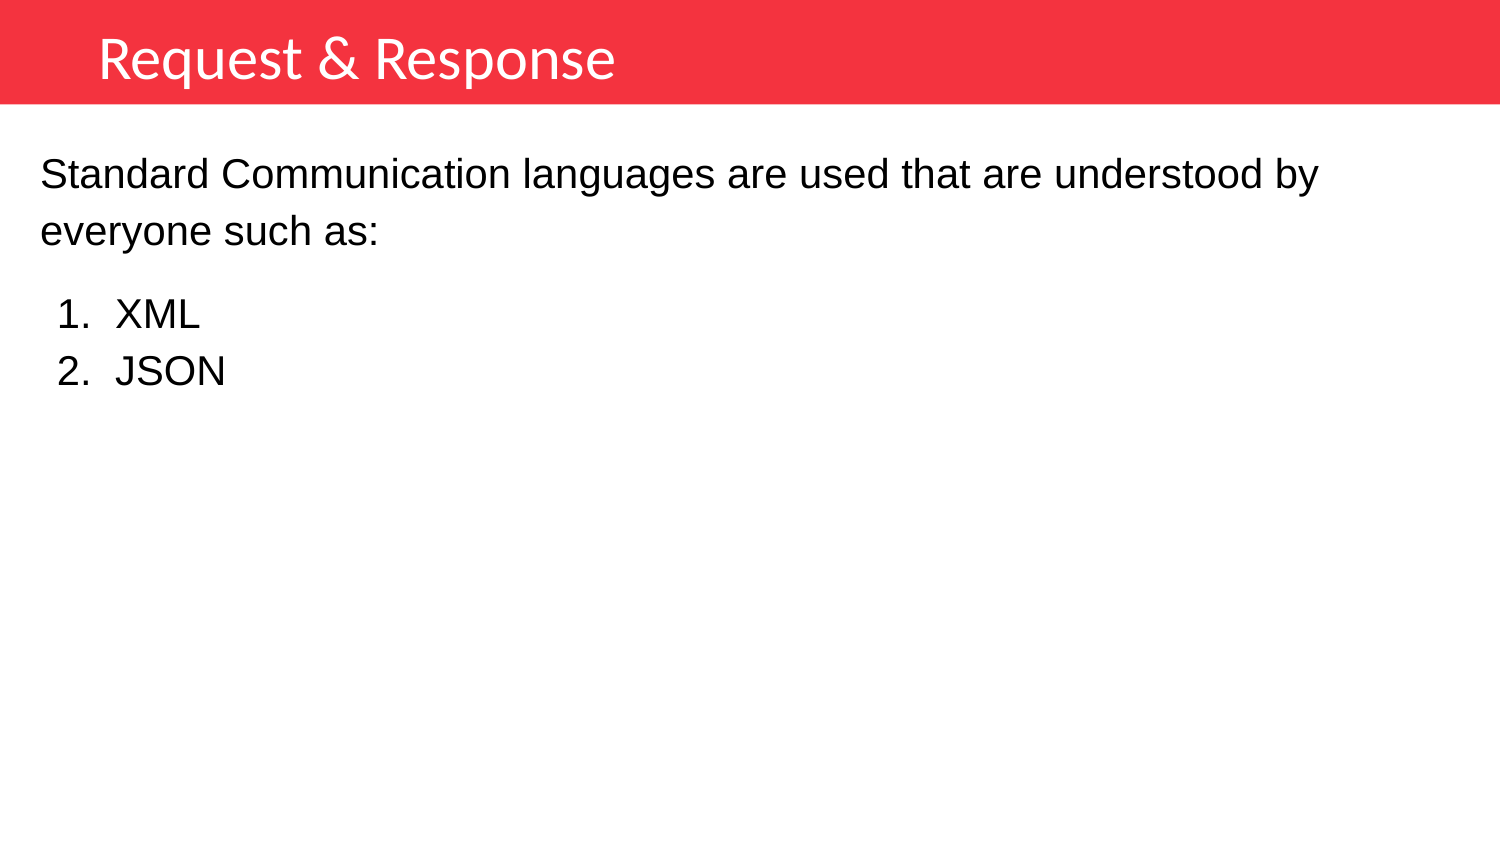

Request & Response

Standard Communication languages are used that are understood by everyone such as:
XML
JSON